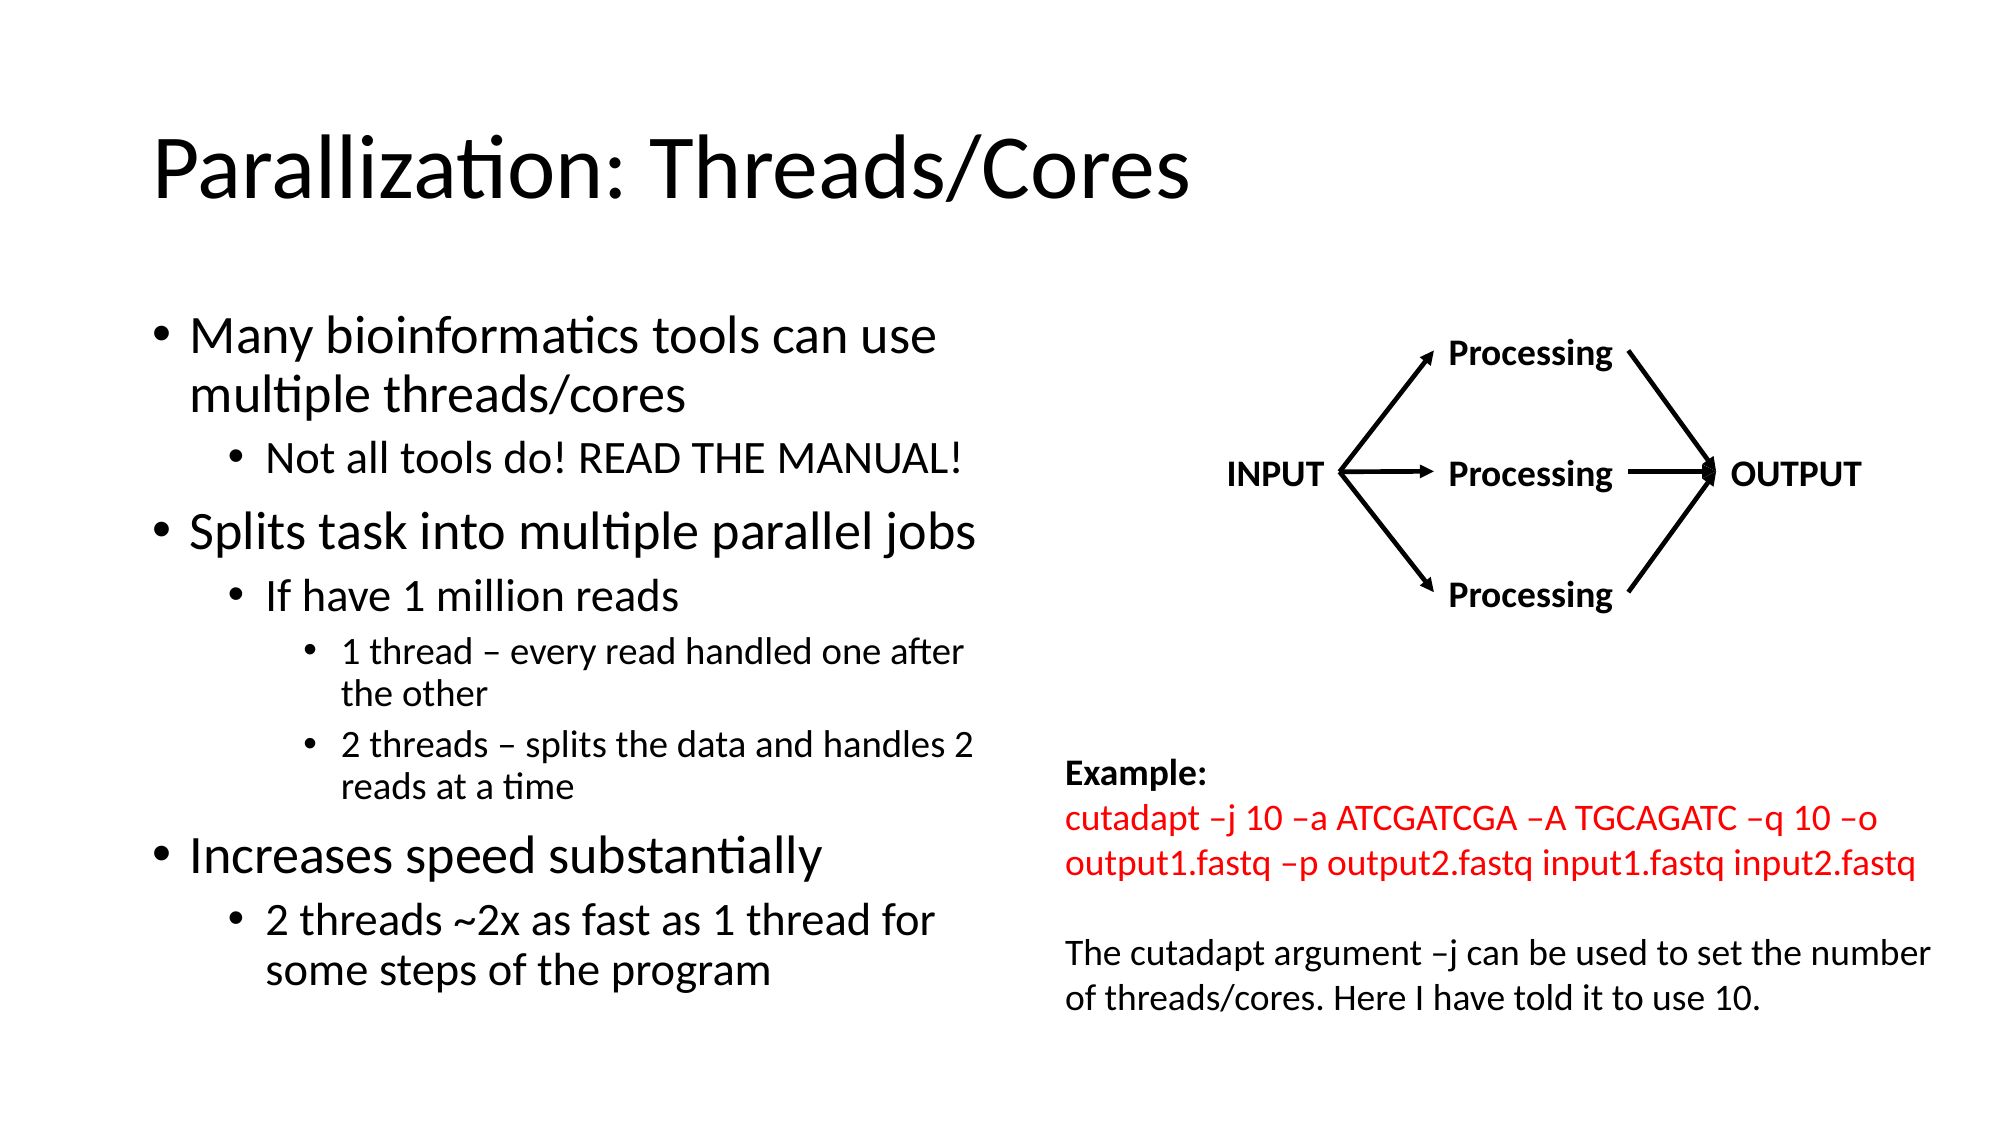

# Parallization: Threads/Cores
Many bioinformatics tools can use multiple threads/cores
Not all tools do! READ THE MANUAL!
Splits task into multiple parallel jobs
If have 1 million reads
1 thread – every read handled one after the other
2 threads – splits the data and handles 2 reads at a time
Increases speed substantially
2 threads ~2x as fast as 1 thread for some steps of the program
Processing
Processing
OUTPUT
INPUT
Processing
Example:
cutadapt –j 10 –a ATCGATCGA –A TGCAGATC –q 10 –o output1.fastq –p output2.fastq input1.fastq input2.fastq

The cutadapt argument –j can be used to set the number of threads/cores. Here I have told it to use 10.